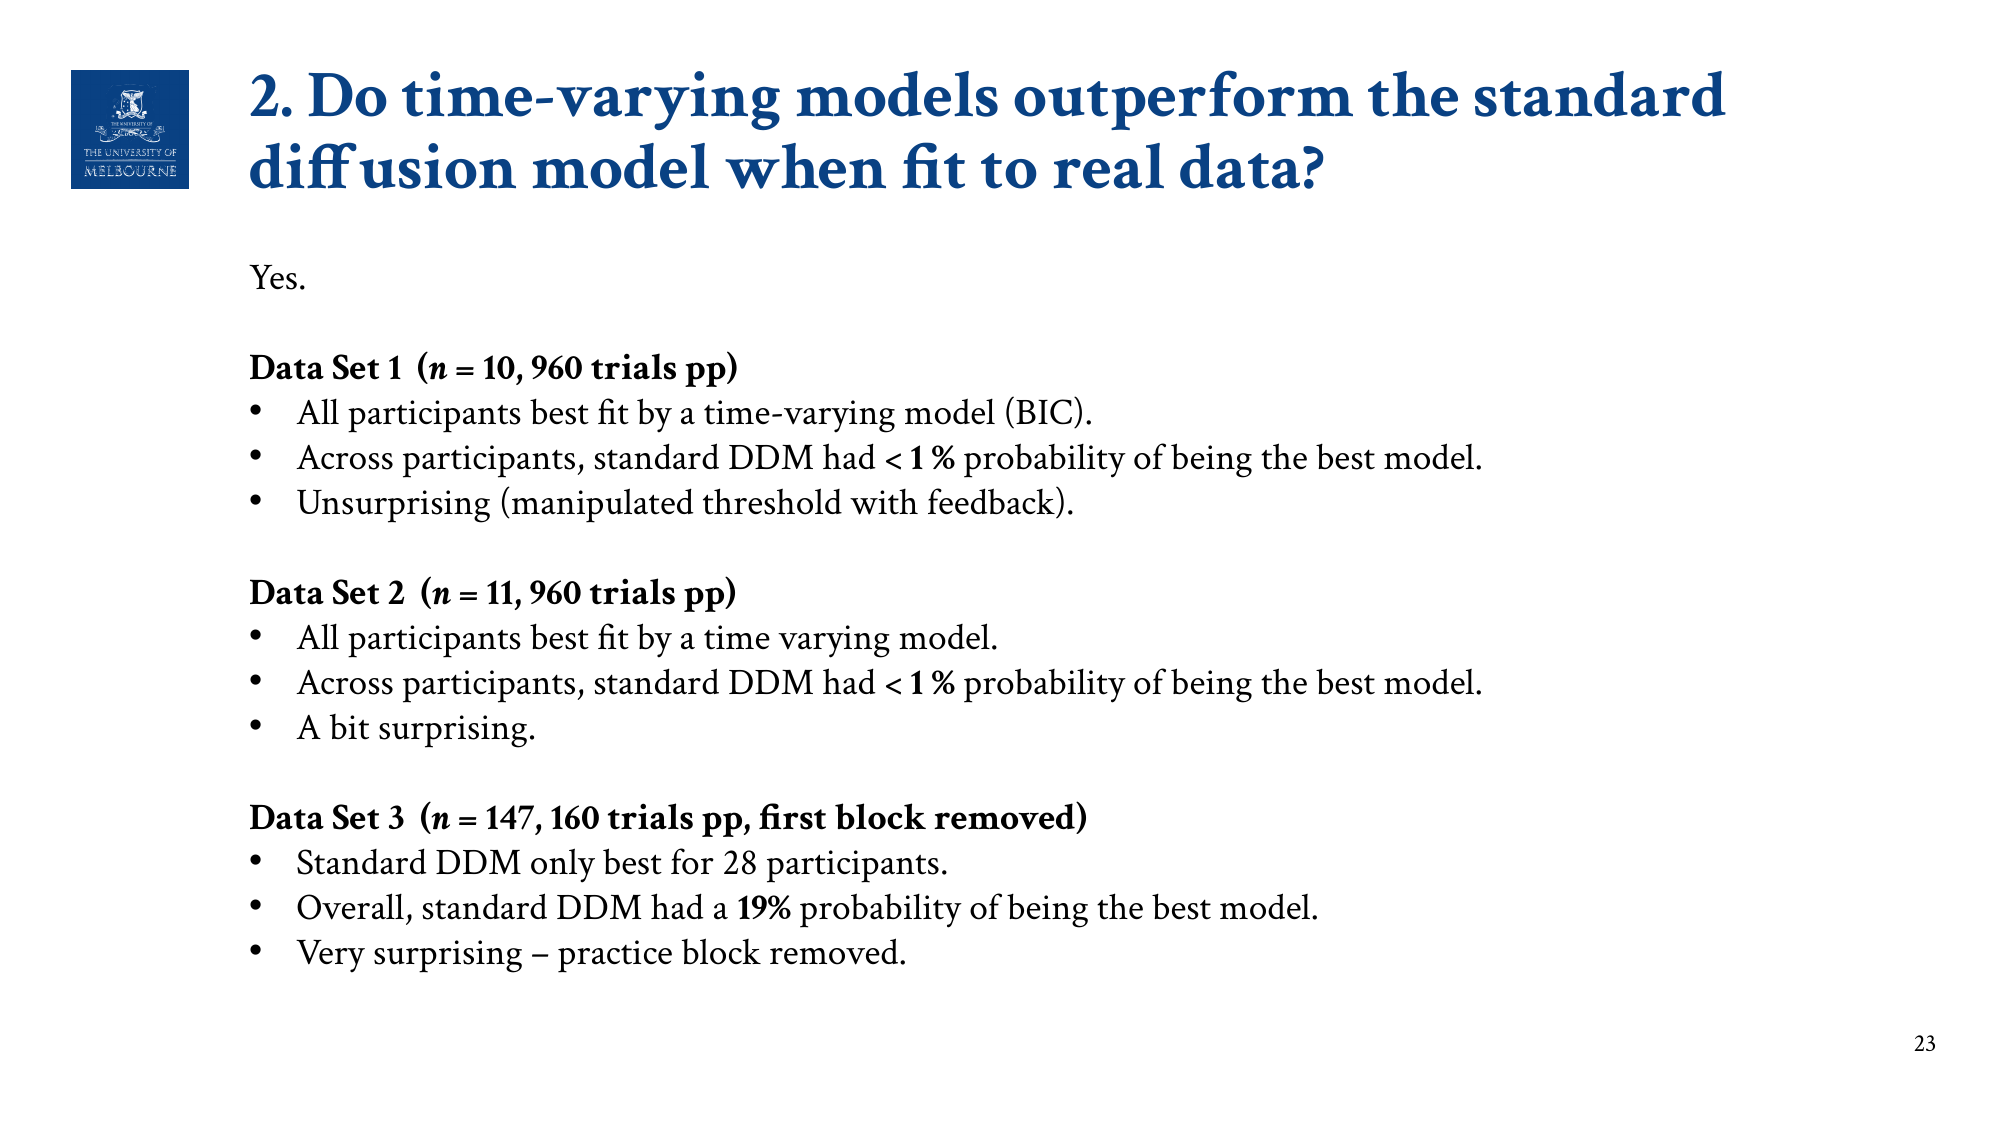

# 2. Do time-varying models outperform the standard diffusion model when fit to real data?
Yes.

Data Set 1  (n = 10, 960 trials pp)
All participants best fit by a time-varying model (BIC).
Across participants, standard DDM had < 1 % probability of being the best model.
Unsurprising (manipulated threshold with feedback).

Data Set 2  (n = 11, 960 trials pp)
All participants best fit by a time varying model.
Across participants, standard DDM had < 1 % probability of being the best model.
A bit surprising.

Data Set 3  (n = 147, 160 trials pp, first block removed)
Standard DDM only best for 28 participants.
Overall, standard DDM had a 19% probability of being the best model.
Very surprising – practice block removed.

23